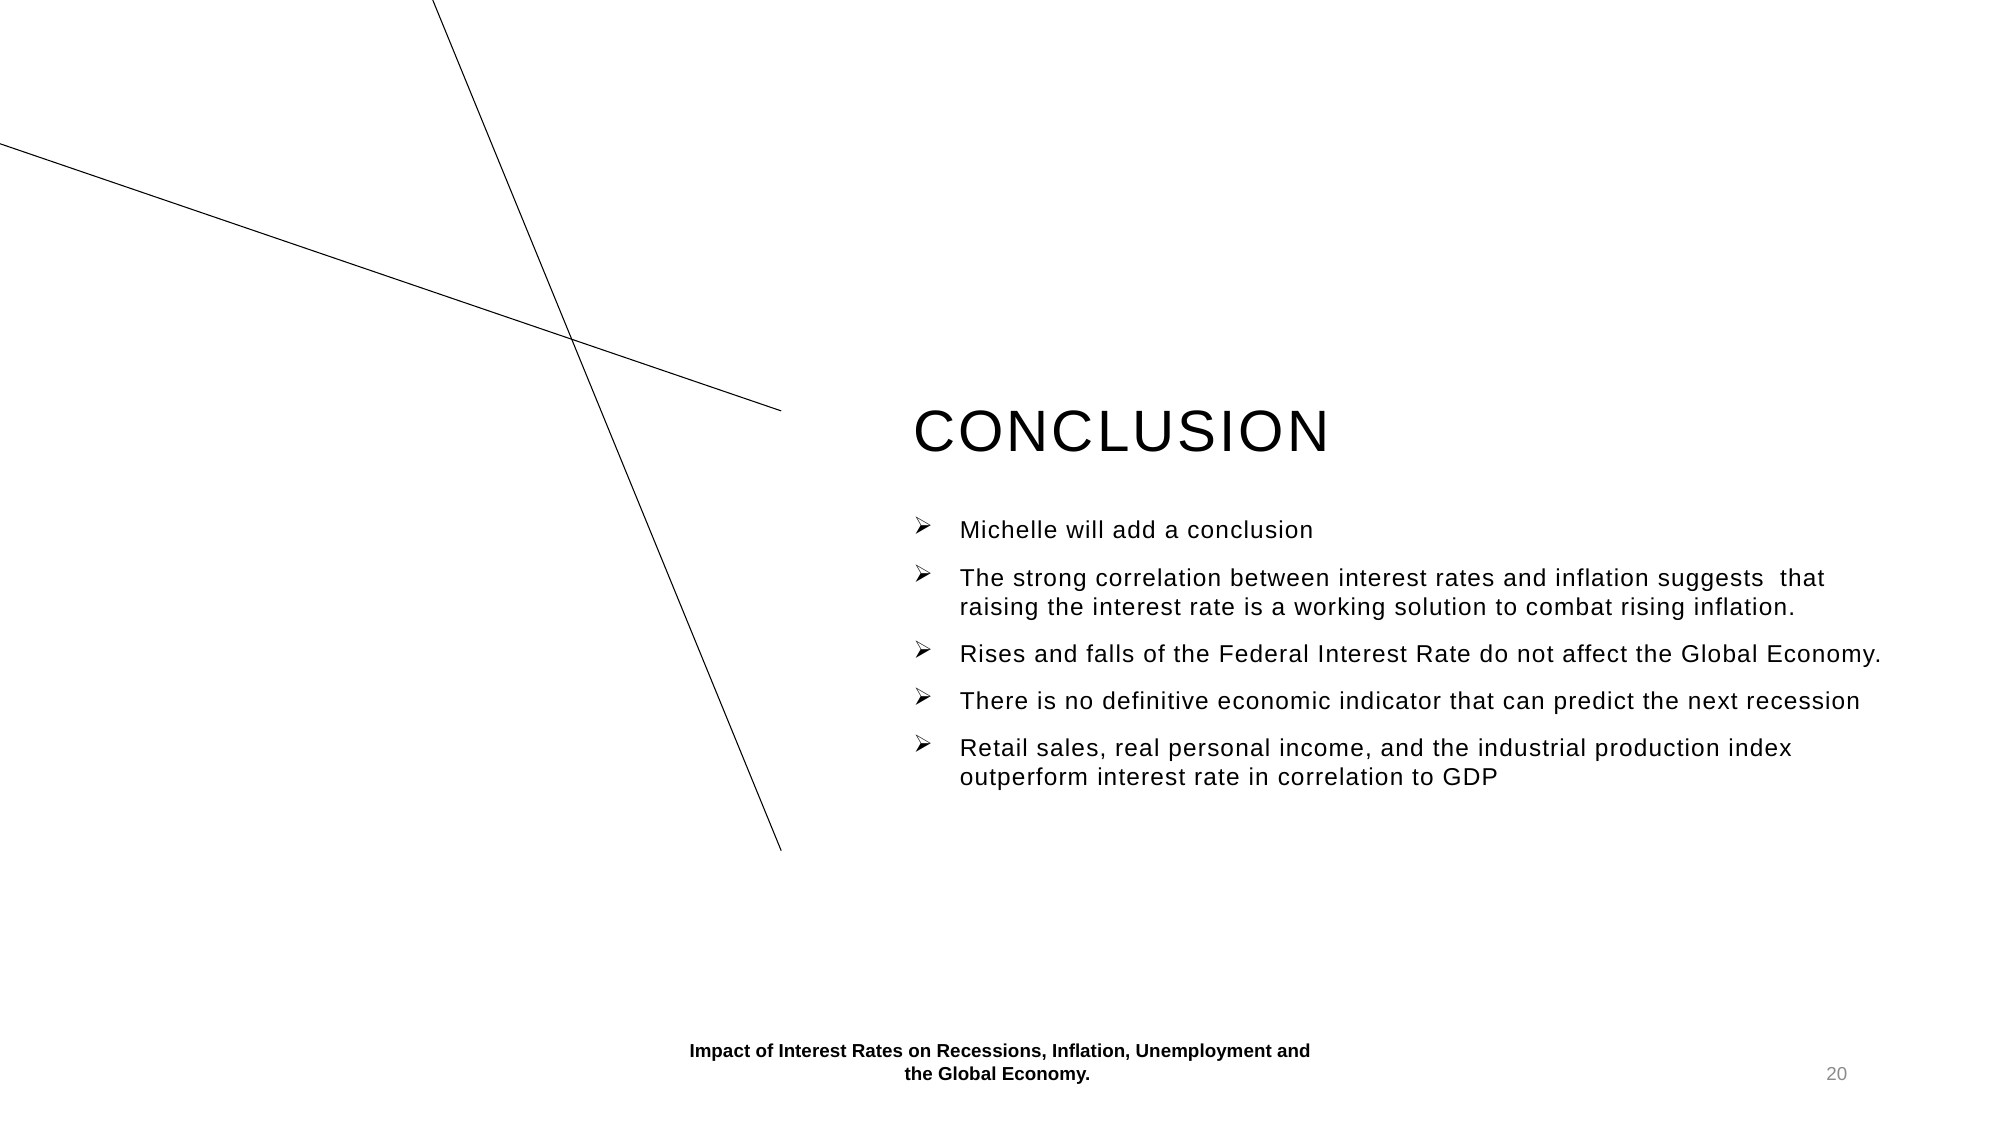

# Conclusion
Michelle will add a conclusion
The strong correlation between interest rates and inflation suggests  that raising the interest rate is a working solution to combat rising inflation.
Rises and falls of the Federal Interest Rate do not affect the Global Economy.
There is no definitive economic indicator that can predict the next recession
Retail sales, real personal income, and the industrial production index outperform interest rate in correlation to GDP

Impact of Interest Rates on Recessions, Inflation, Unemployment and the Global Economy.

20